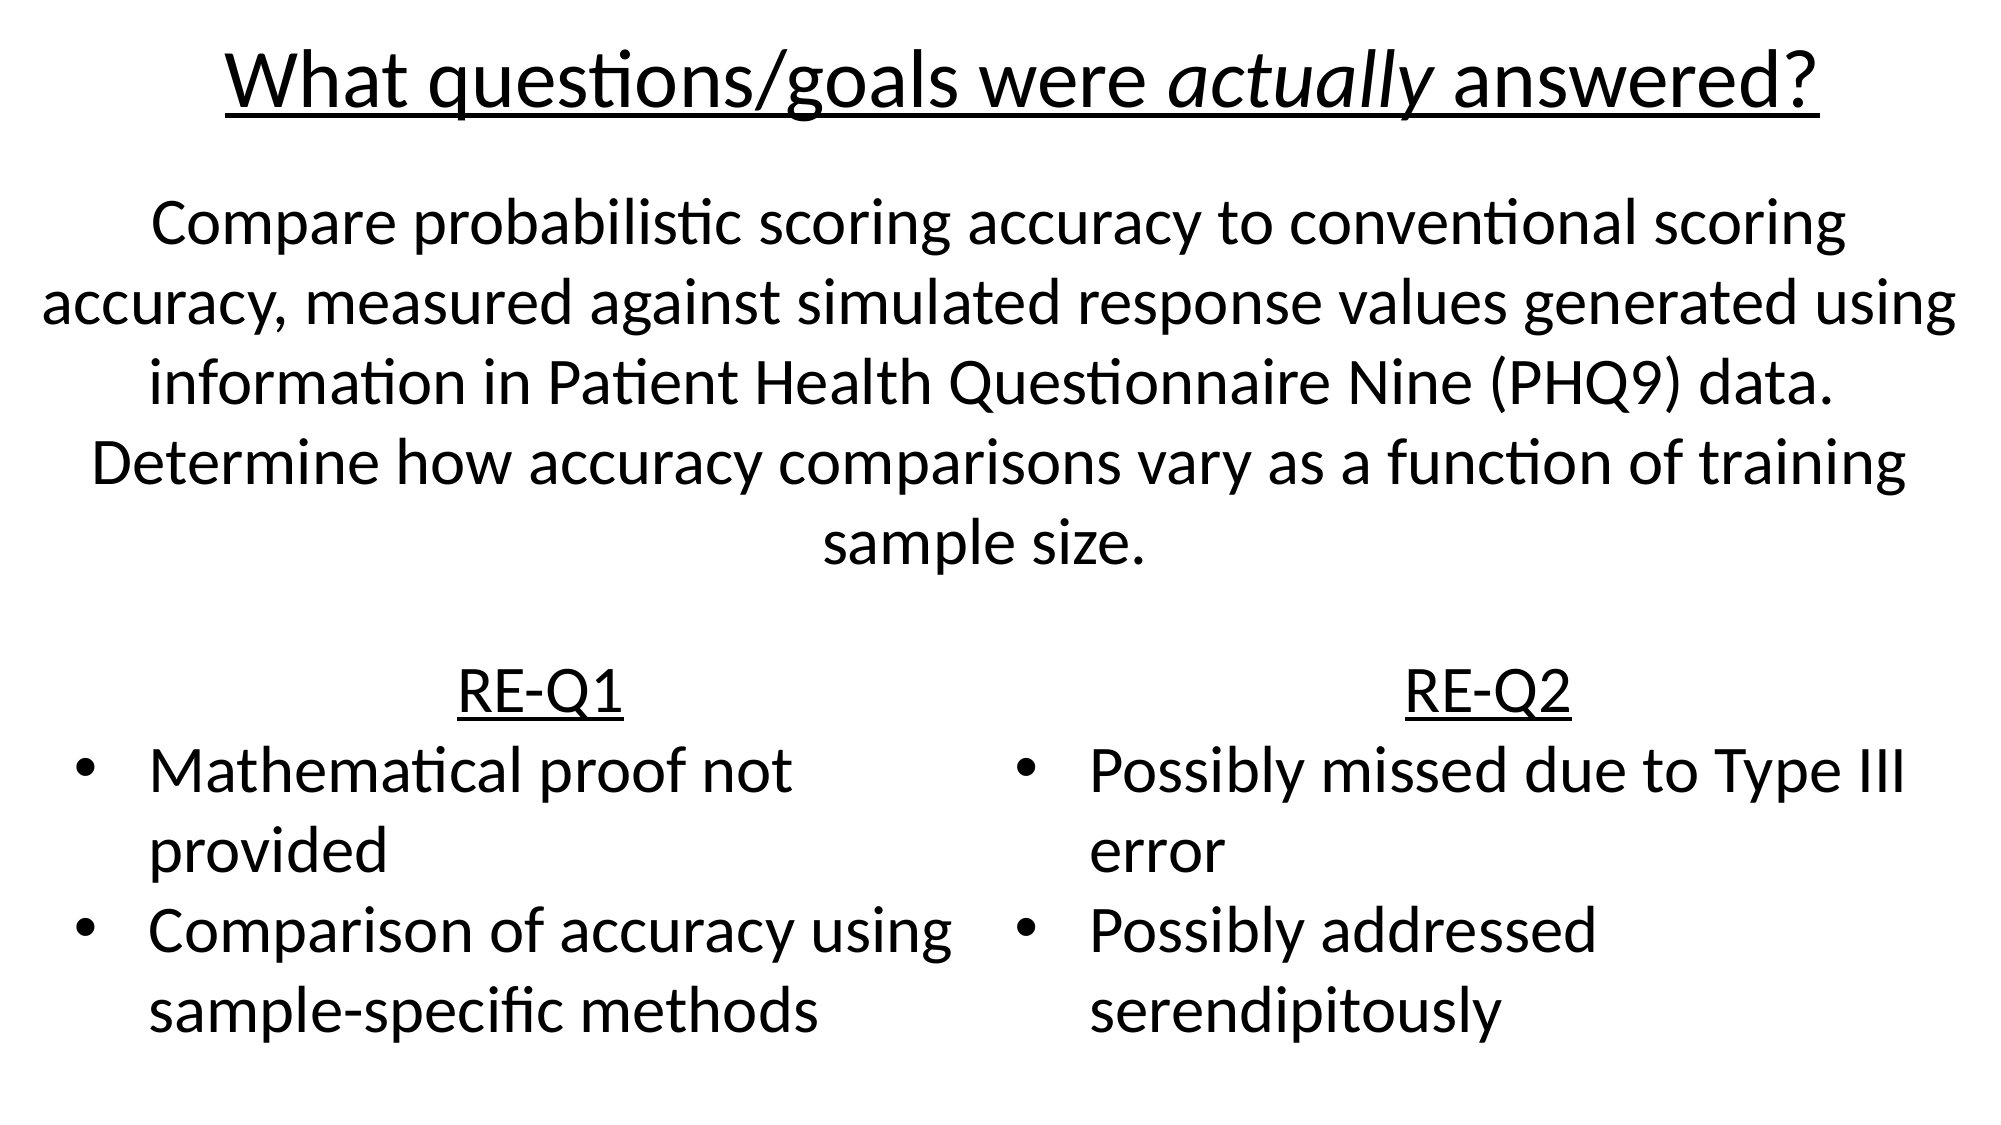

What questions/goals were actually answered?
Compare probabilistic scoring accuracy to conventional scoring accuracy, measured against simulated response values generated using information in Patient Health Questionnaire Nine (PHQ9) data.  Determine how accuracy comparisons vary as a function of training sample size.
RE-Q1
Mathematical proof not provided
Comparison of accuracy using sample-specific methods
RE-Q2
Possibly missed due to Type III error
Possibly addressed serendipitously